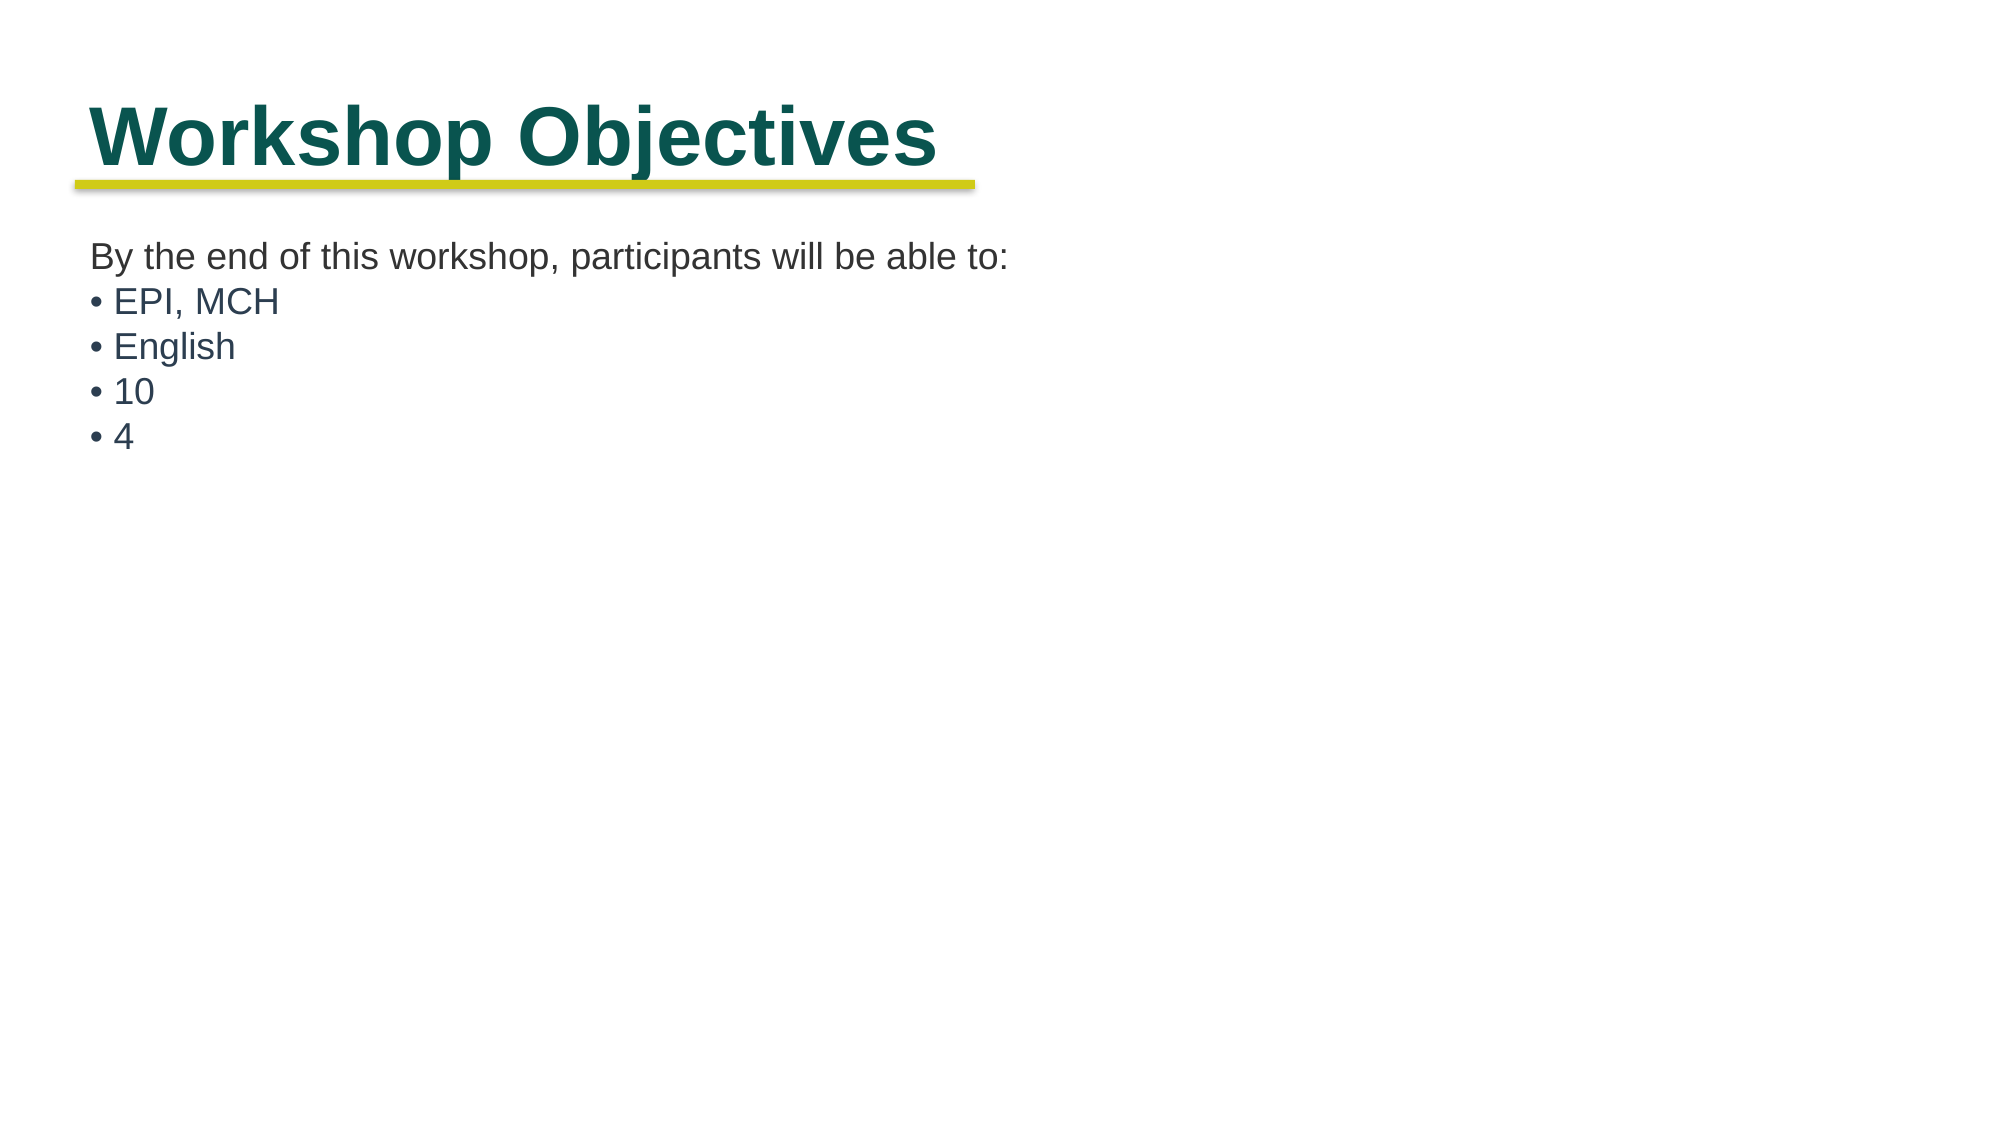

Workshop Objectives

By the end of this workshop, participants will be able to:
• EPI, MCH
• English
• 10
• 4